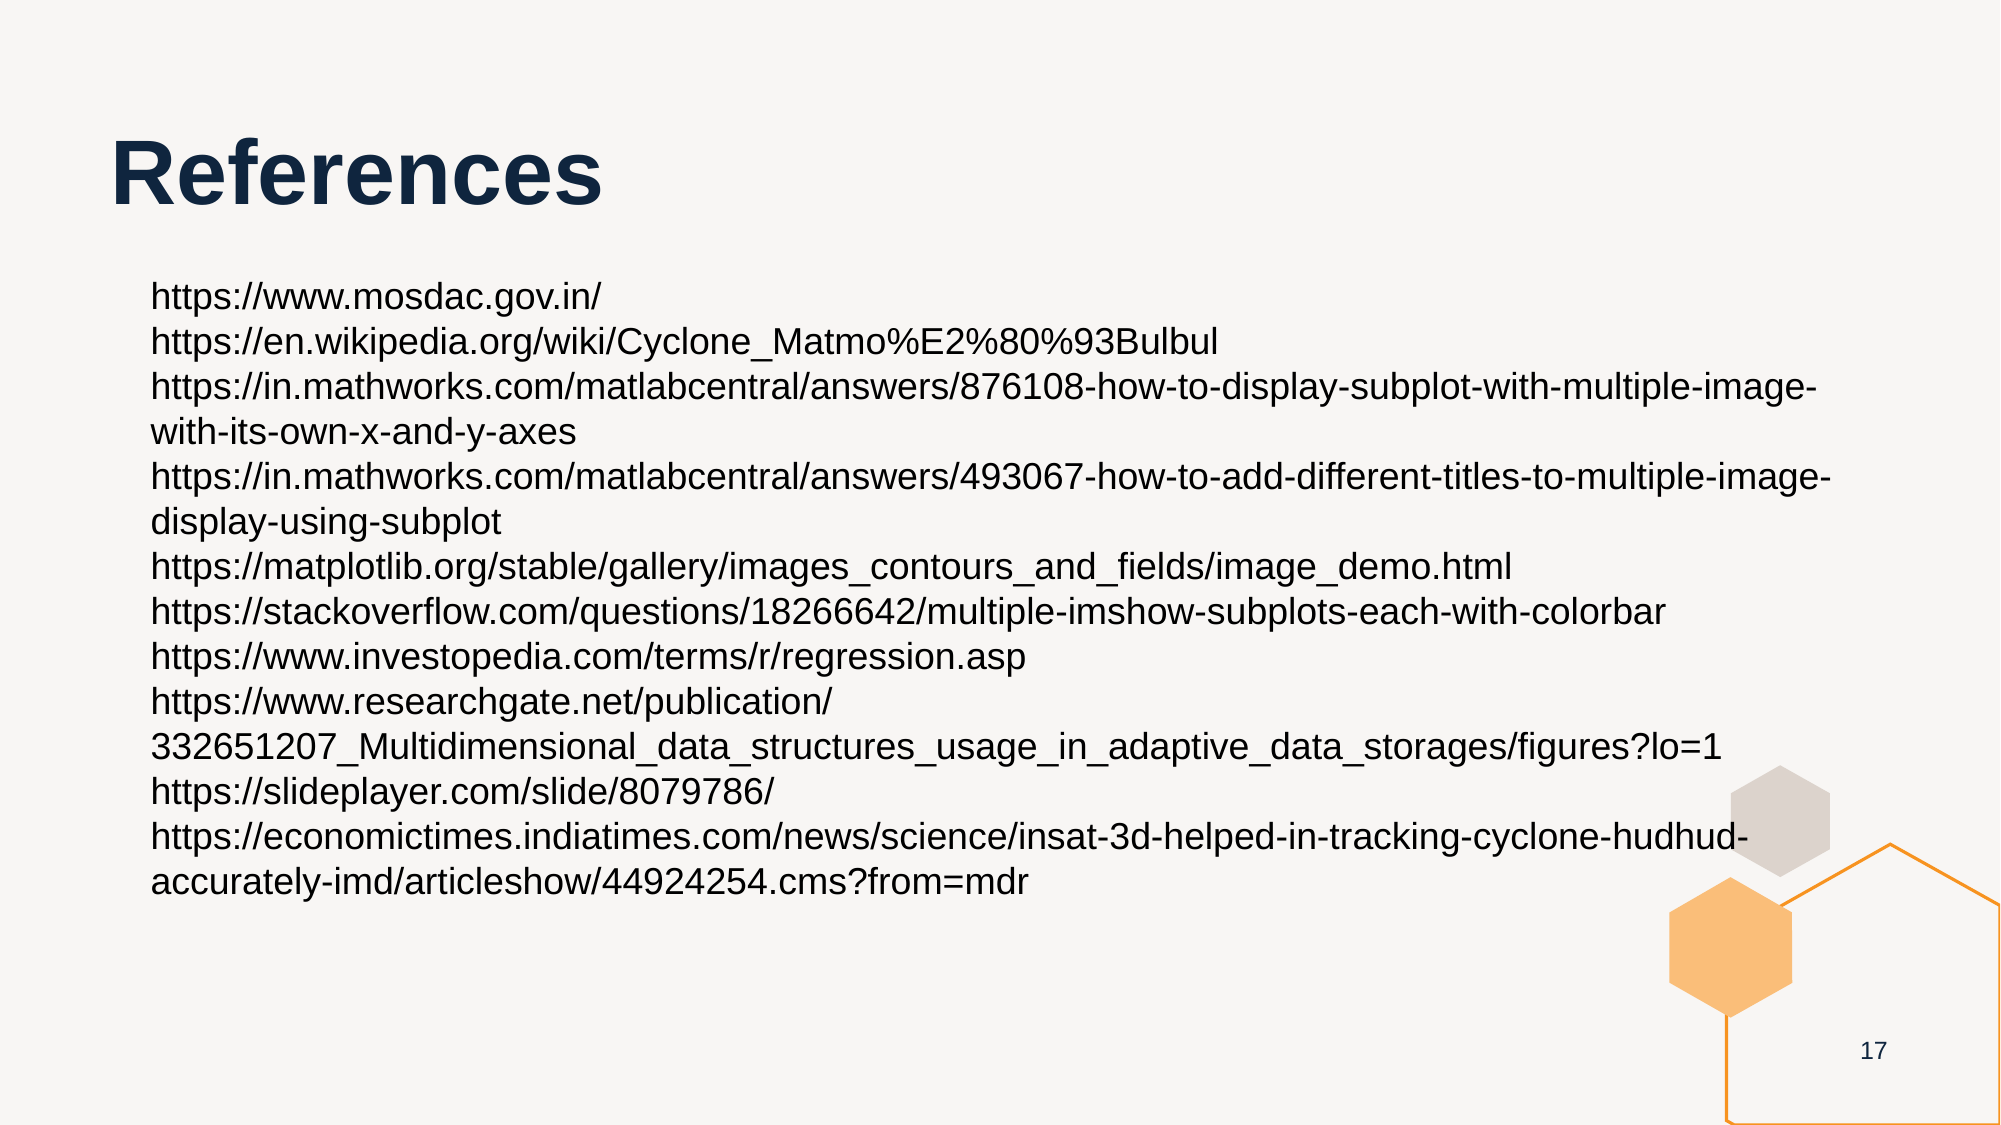

# References
https://www.mosdac.gov.in/
https://en.wikipedia.org/wiki/Cyclone_Matmo%E2%80%93Bulbul
https://in.mathworks.com/matlabcentral/answers/876108-how-to-display-subplot-with-multiple-image-with-its-own-x-and-y-axes
https://in.mathworks.com/matlabcentral/answers/493067-how-to-add-different-titles-to-multiple-image-display-using-subplot
https://matplotlib.org/stable/gallery/images_contours_and_fields/image_demo.html
https://stackoverflow.com/questions/18266642/multiple-imshow-subplots-each-with-colorbar
https://www.investopedia.com/terms/r/regression.asp
https://www.researchgate.net/publication/332651207_Multidimensional_data_structures_usage_in_adaptive_data_storages/figures?lo=1
https://slideplayer.com/slide/8079786/
https://economictimes.indiatimes.com/news/science/insat-3d-helped-in-tracking-cyclone-hudhud-accurately-imd/articleshow/44924254.cms?from=mdr

17